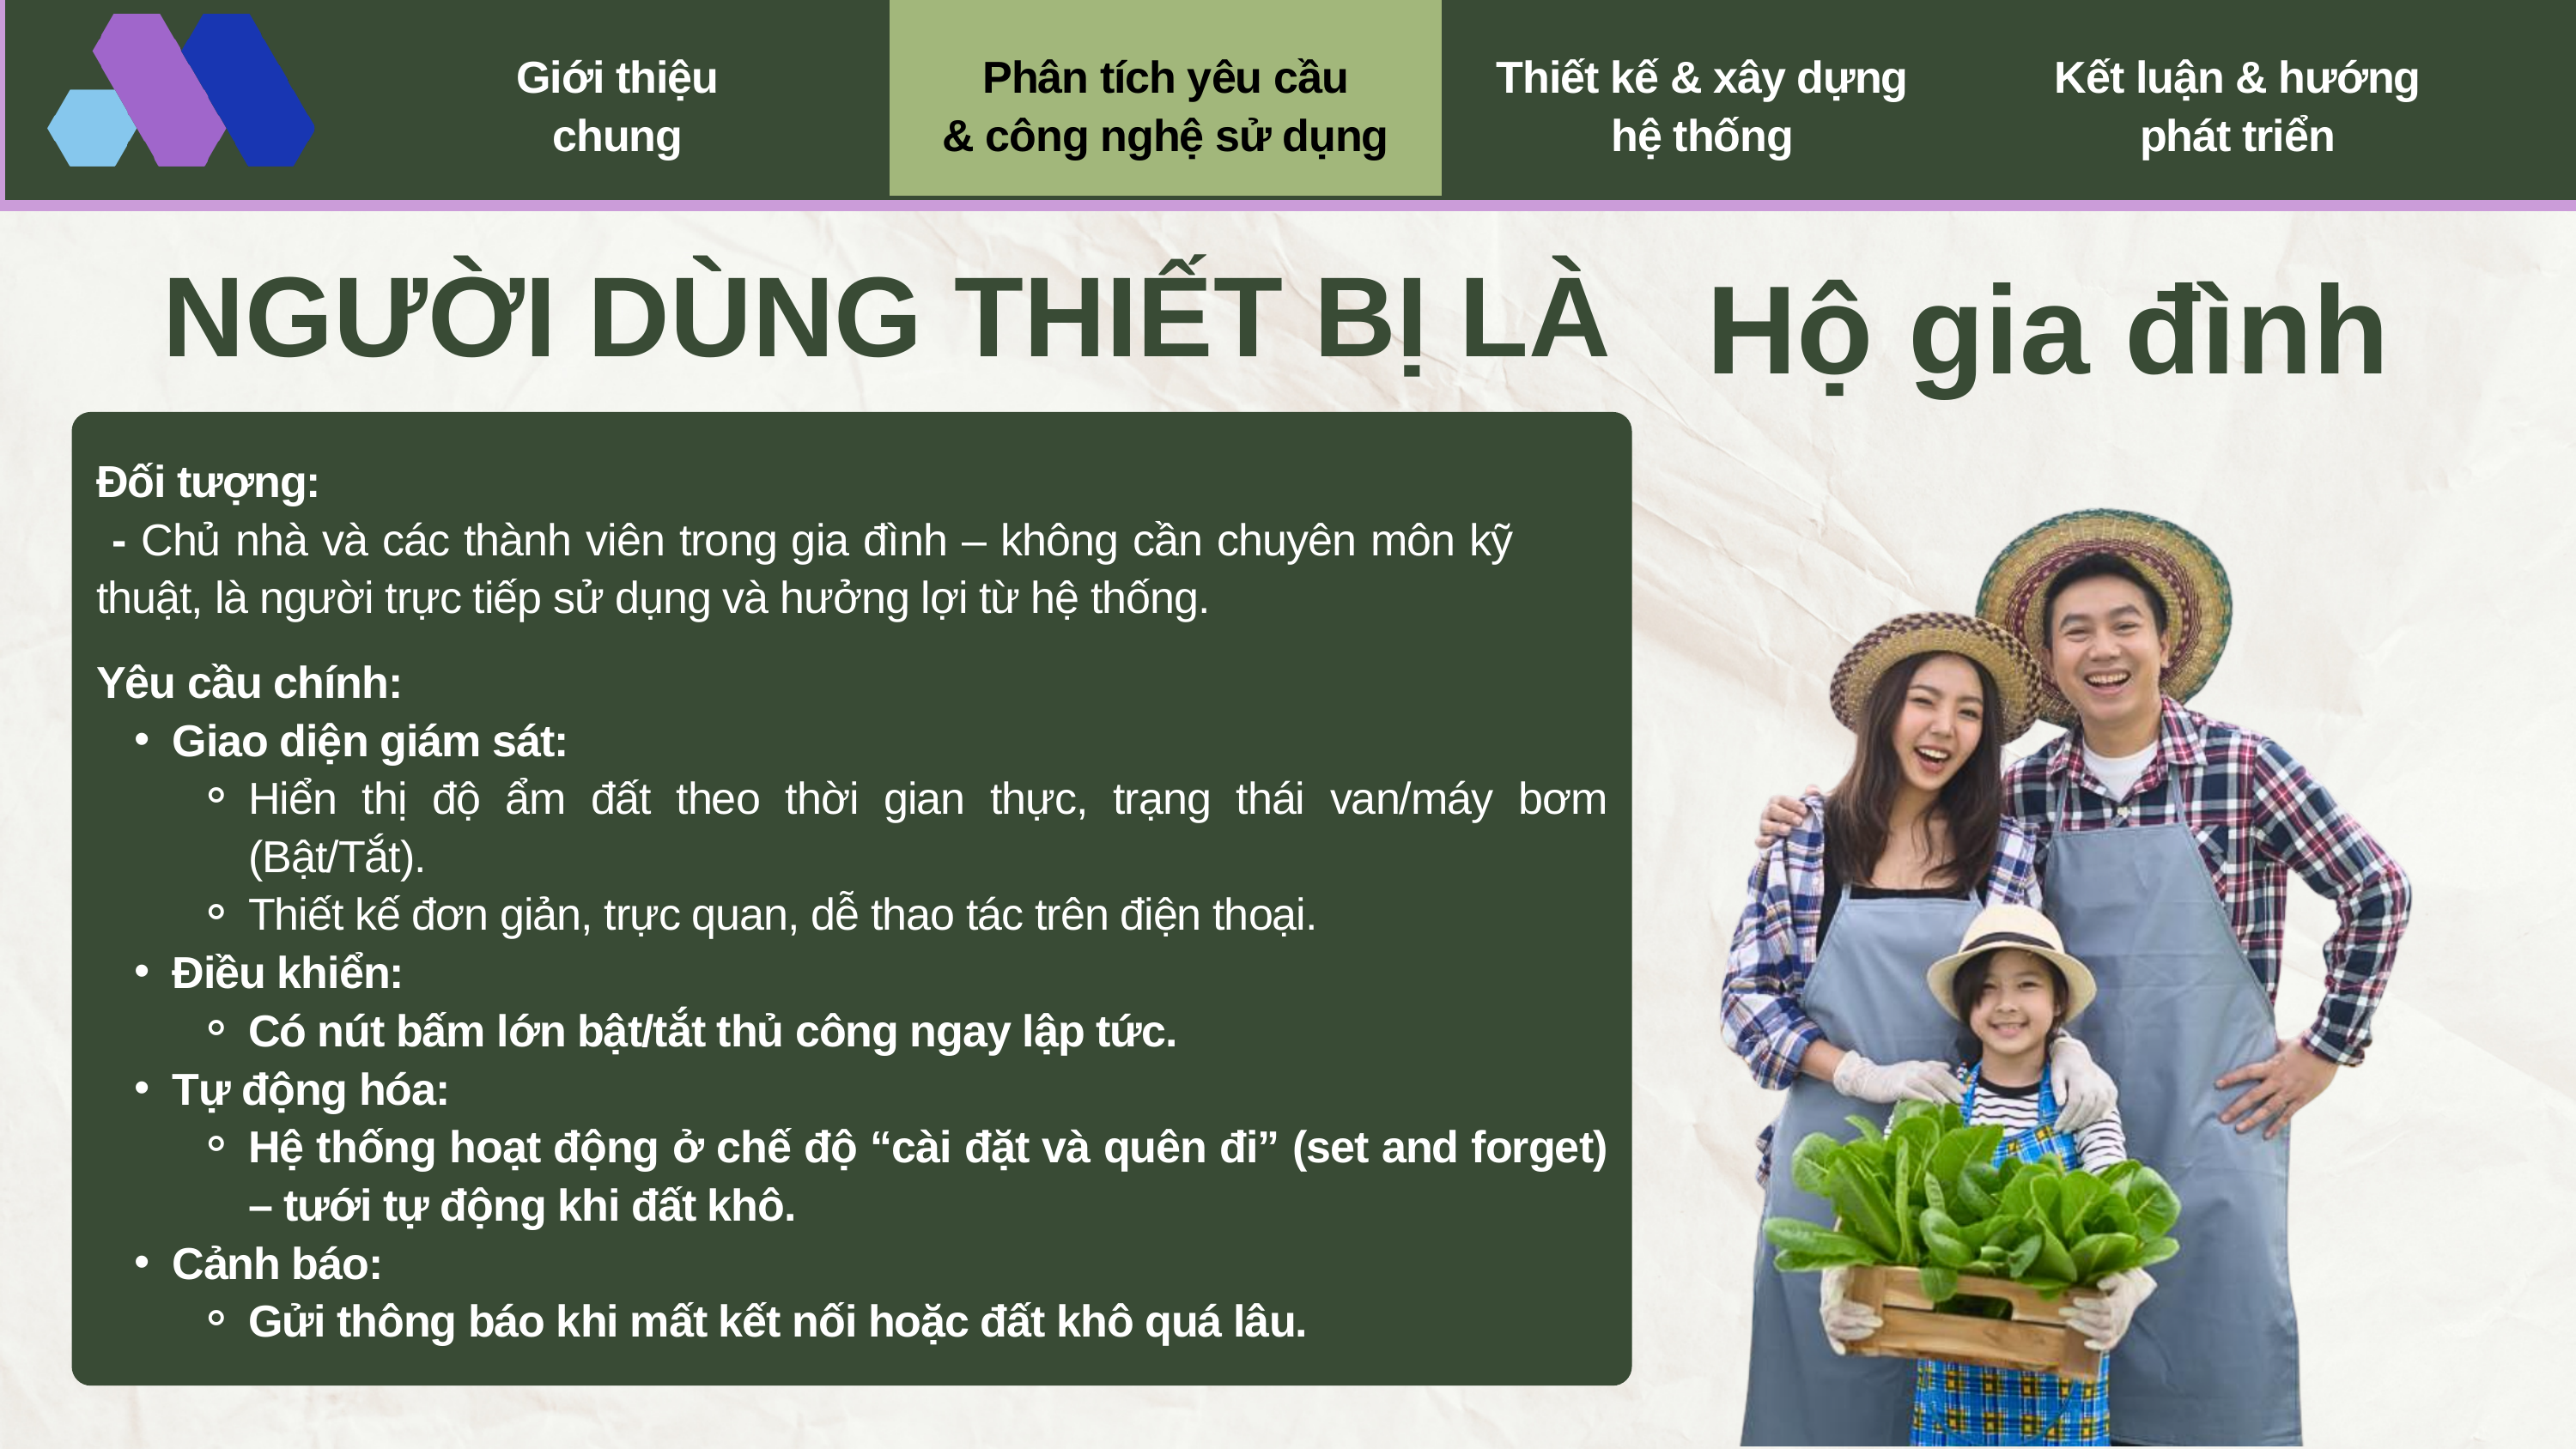

Giới thiệu
chung
Phân tích yêu cầu
& công nghệ sử dụng
Thiết kế & xây dựng
hệ thống
Kết luận & hướng
phát triển
 NGƯỜI DÙNG THIẾT BỊ LÀ AI?
Hộ gia đình

Đối tượng:
 - Chủ nhà và các thành viên trong gia đình – không cần chuyên môn kỹ thuật, là người trực tiếp sử dụng và hưởng lợi từ hệ thống.

Yêu cầu chính:
Giao diện giám sát:
Hiển thị độ ẩm đất theo thời gian thực, trạng thái van/máy bơm (Bật/Tắt).
Thiết kế đơn giản, trực quan, dễ thao tác trên điện thoại.
Điều khiển:
Có nút bấm lớn bật/tắt thủ công ngay lập tức.
Tự động hóa:
Hệ thống hoạt động ở chế độ “cài đặt và quên đi” (set and forget) – tưới tự động khi đất khô.
Cảnh báo:
Gửi thông báo khi mất kết nối hoặc đất khô quá lâu.